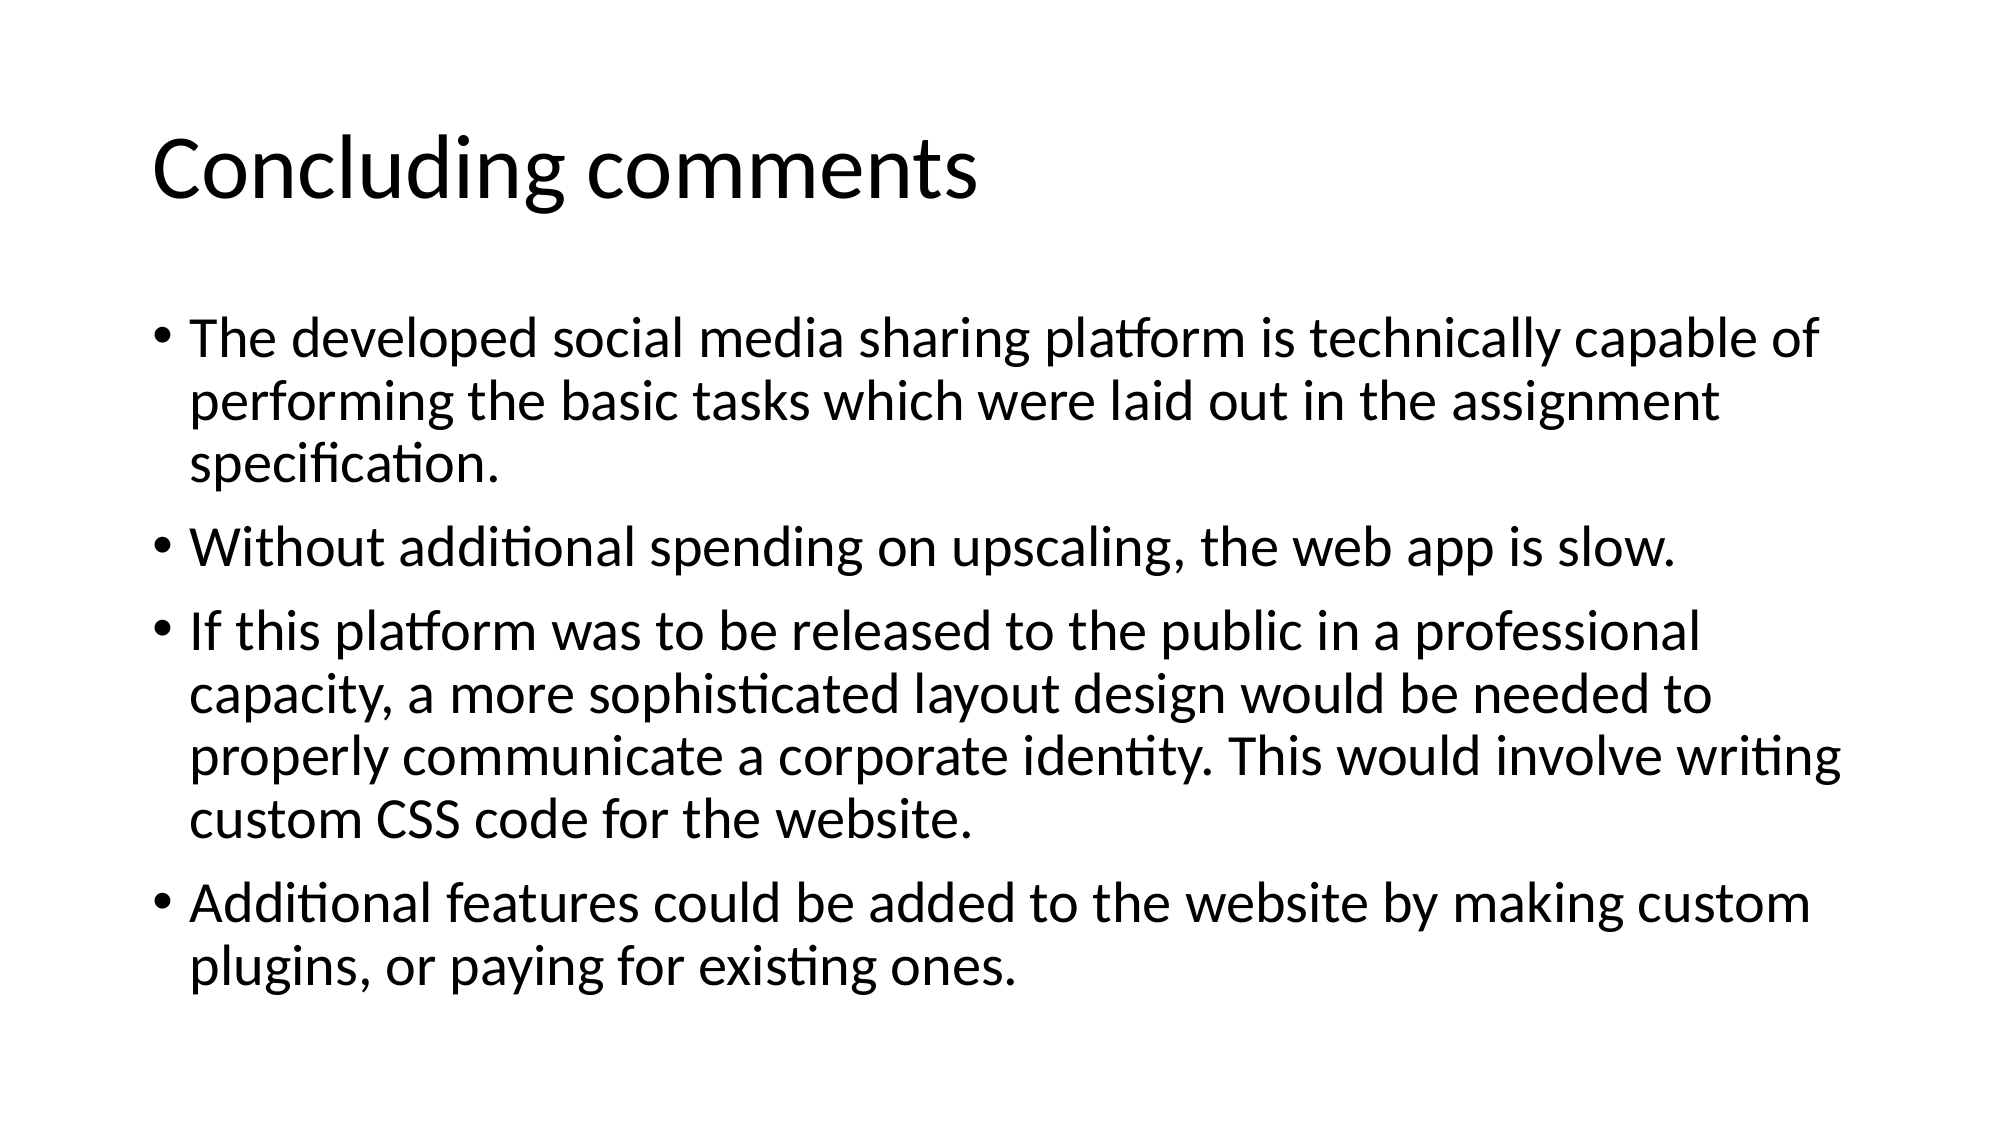

# Concluding comments
The developed social media sharing platform is technically capable of performing the basic tasks which were laid out in the assignment specification.
Without additional spending on upscaling, the web app is slow.
If this platform was to be released to the public in a professional capacity, a more sophisticated layout design would be needed to properly communicate a corporate identity. This would involve writing custom CSS code for the website.
Additional features could be added to the website by making custom plugins, or paying for existing ones.